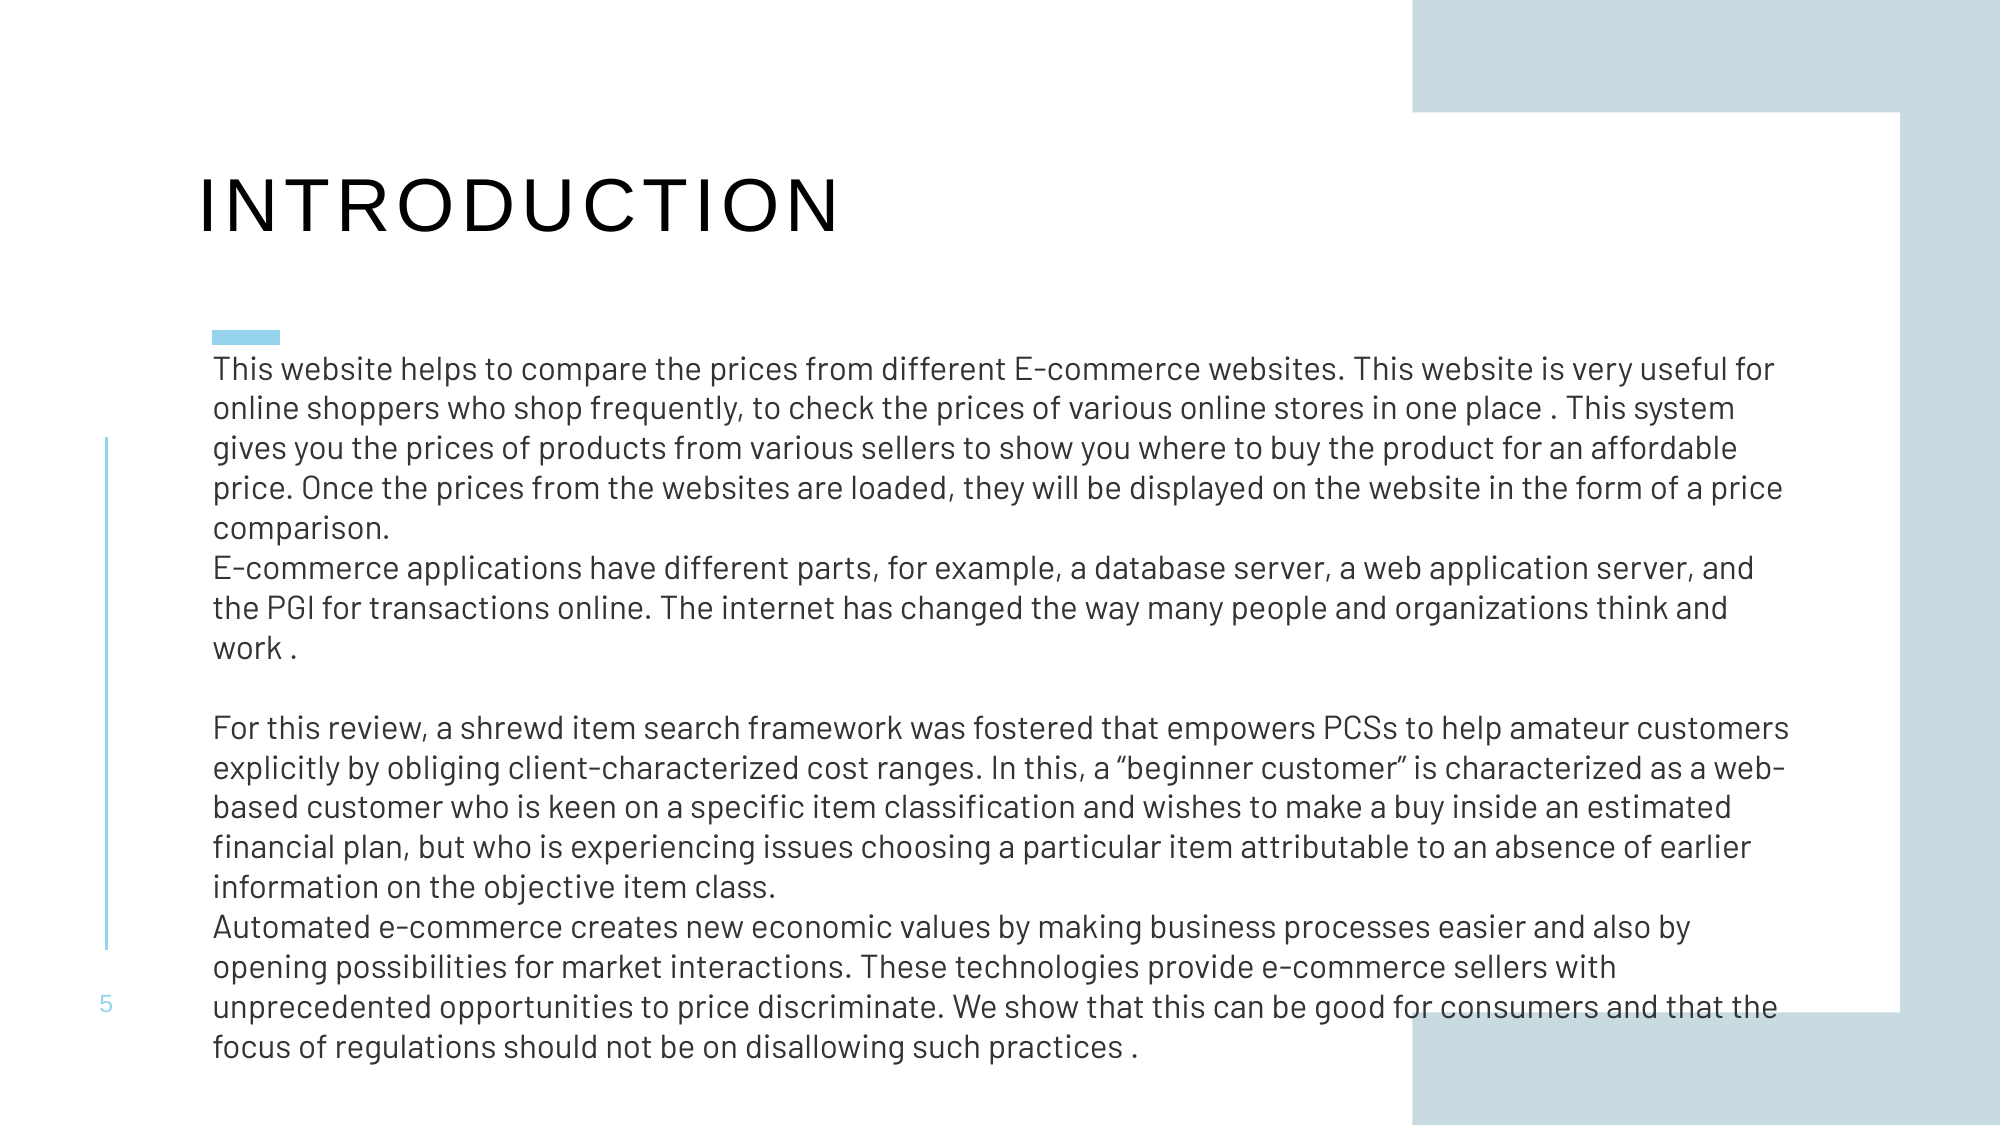

# Introduction
This website helps to compare the prices from different E-commerce websites. This website is very useful for online shoppers who shop frequently, to check the prices of various online stores in one place . This system gives you the prices of products from various sellers to show you where to buy the product for an affordable price. Once the prices from the websites are loaded, they will be displayed on the website in the form of a price comparison.
E-commerce applications have different parts, for example, a database server, a web application server, and the PGI for transactions online. The internet has changed the way many people and organizations think and work .

For this review, a shrewd item search framework was fostered that empowers PCSs to help amateur customers explicitly by obliging client-characterized cost ranges. In this, a “beginner customer” is characterized as a web-based customer who is keen on a specific item classification and wishes to make a buy inside an estimated financial plan, but who is experiencing issues choosing a particular item attributable to an absence of earlier information on the objective item class.
Automated e-commerce creates new economic values by making business processes easier and also by opening possibilities for market interactions. These technologies provide e-commerce sellers with unprecedented opportunities to price discriminate. We show that this can be good for consumers and that the focus of regulations should not be on disallowing such practices .
5